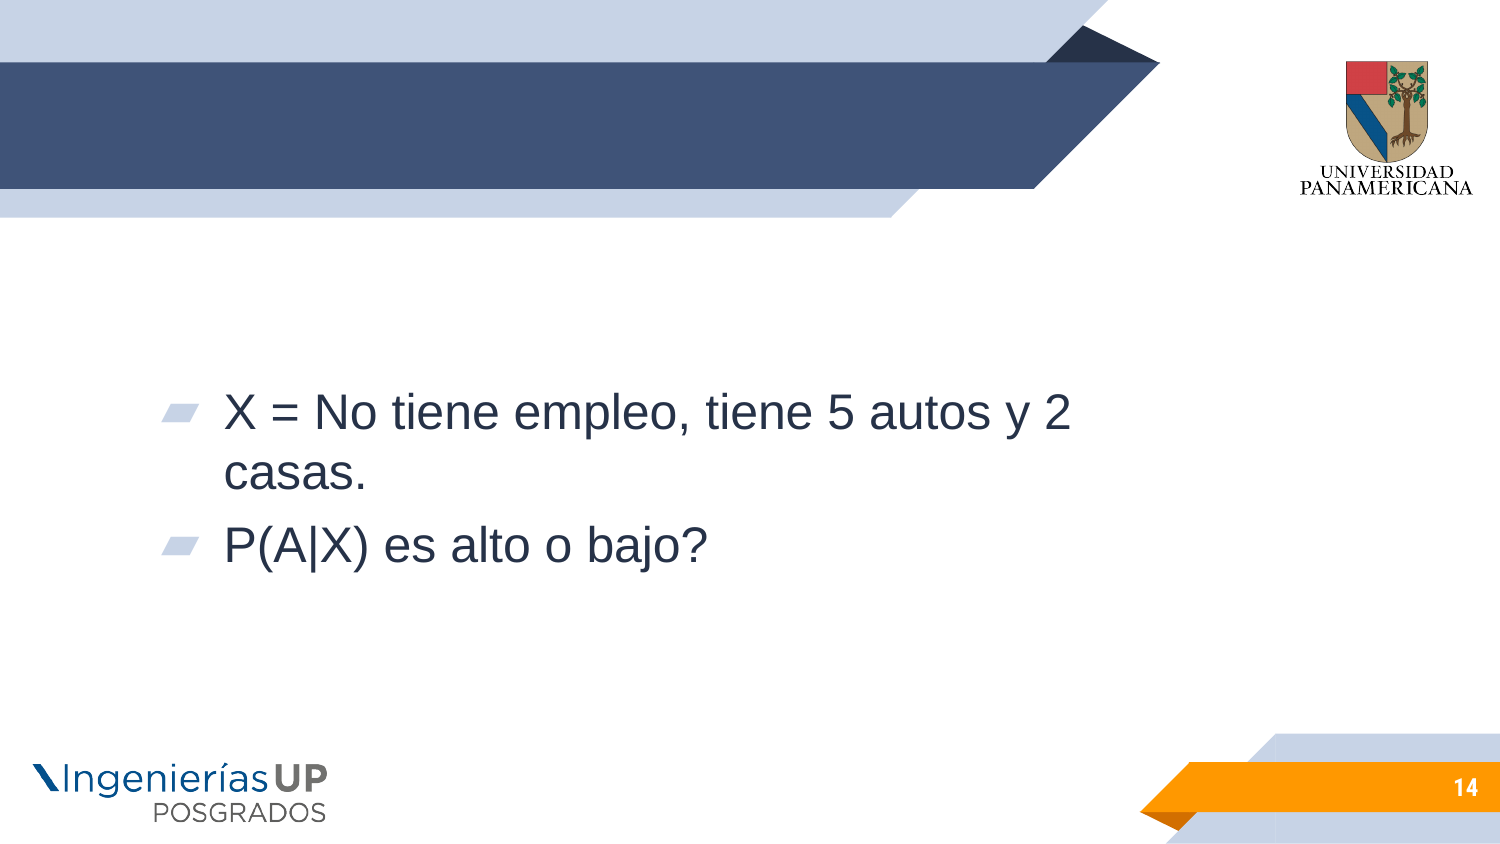

#
X = No tiene empleo, tiene 5 autos y 2 casas.
P(A|X) es alto o bajo?
14